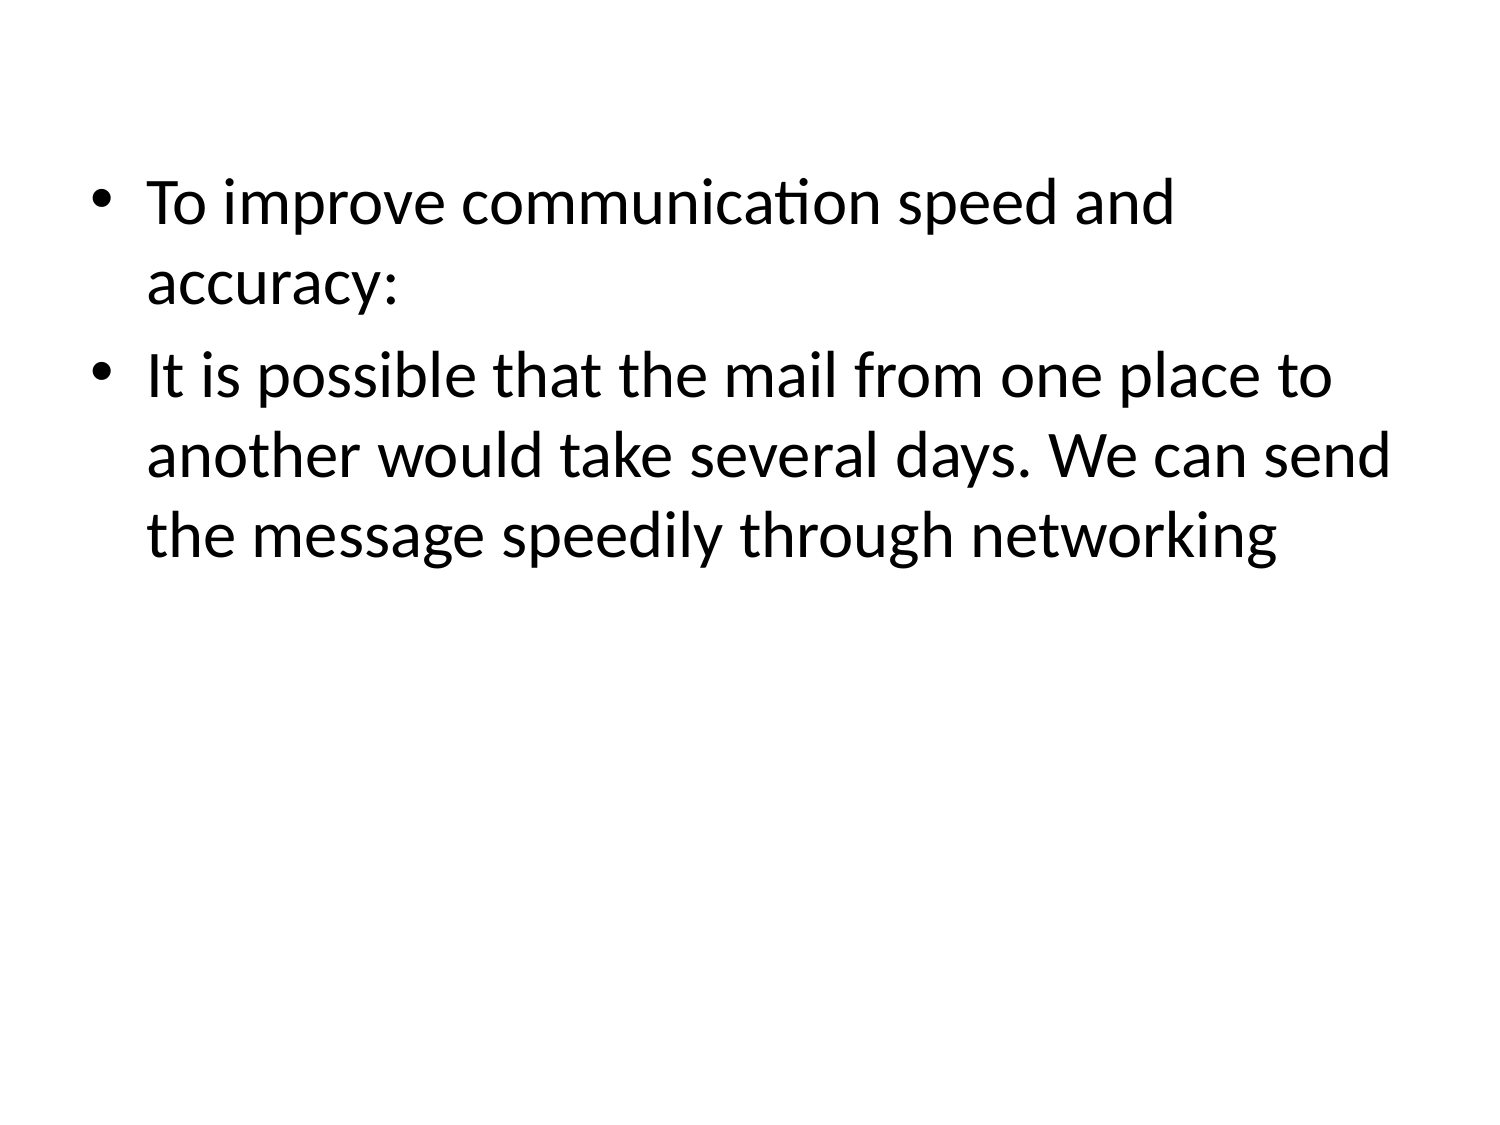

#
To improve communication speed and accuracy:
It is possible that the mail from one place to another would take several days. We can send the message speedily through networking